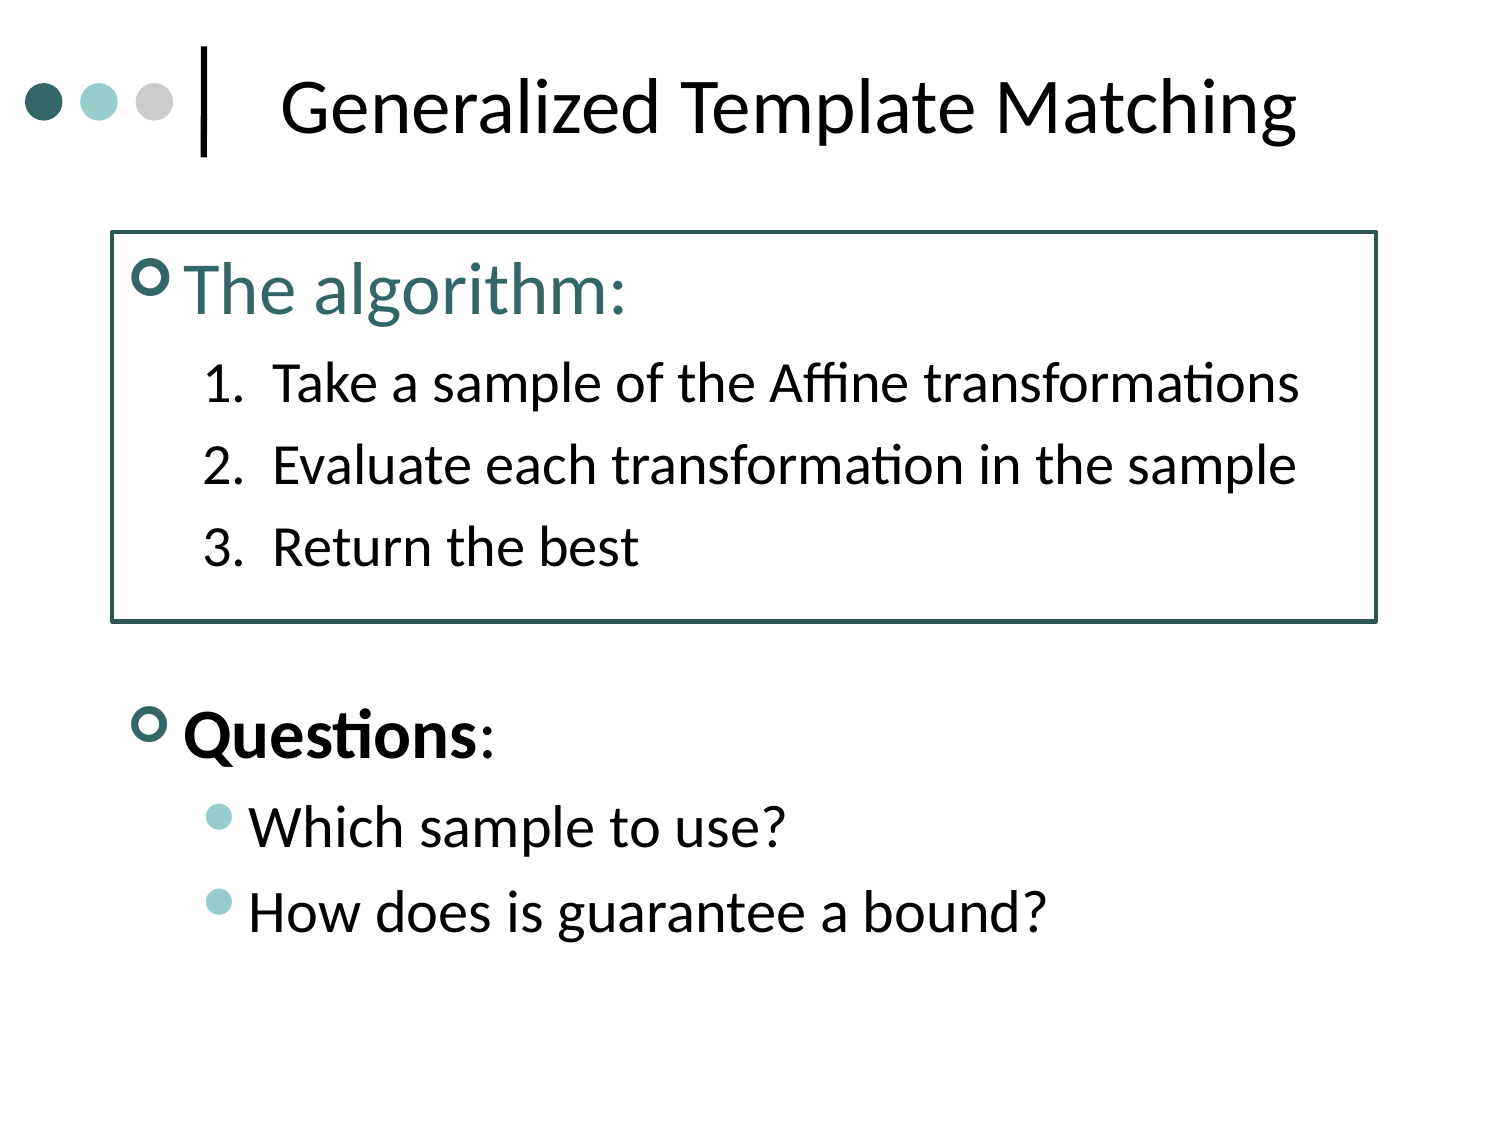

Generalized Template Matching
The algorithm:
1.  Take a sample of the Affine transformations
2.  Evaluate each transformation in the sample
3.  Return the best
Questions:
Which sample to use?
How does is guarantee a bound?